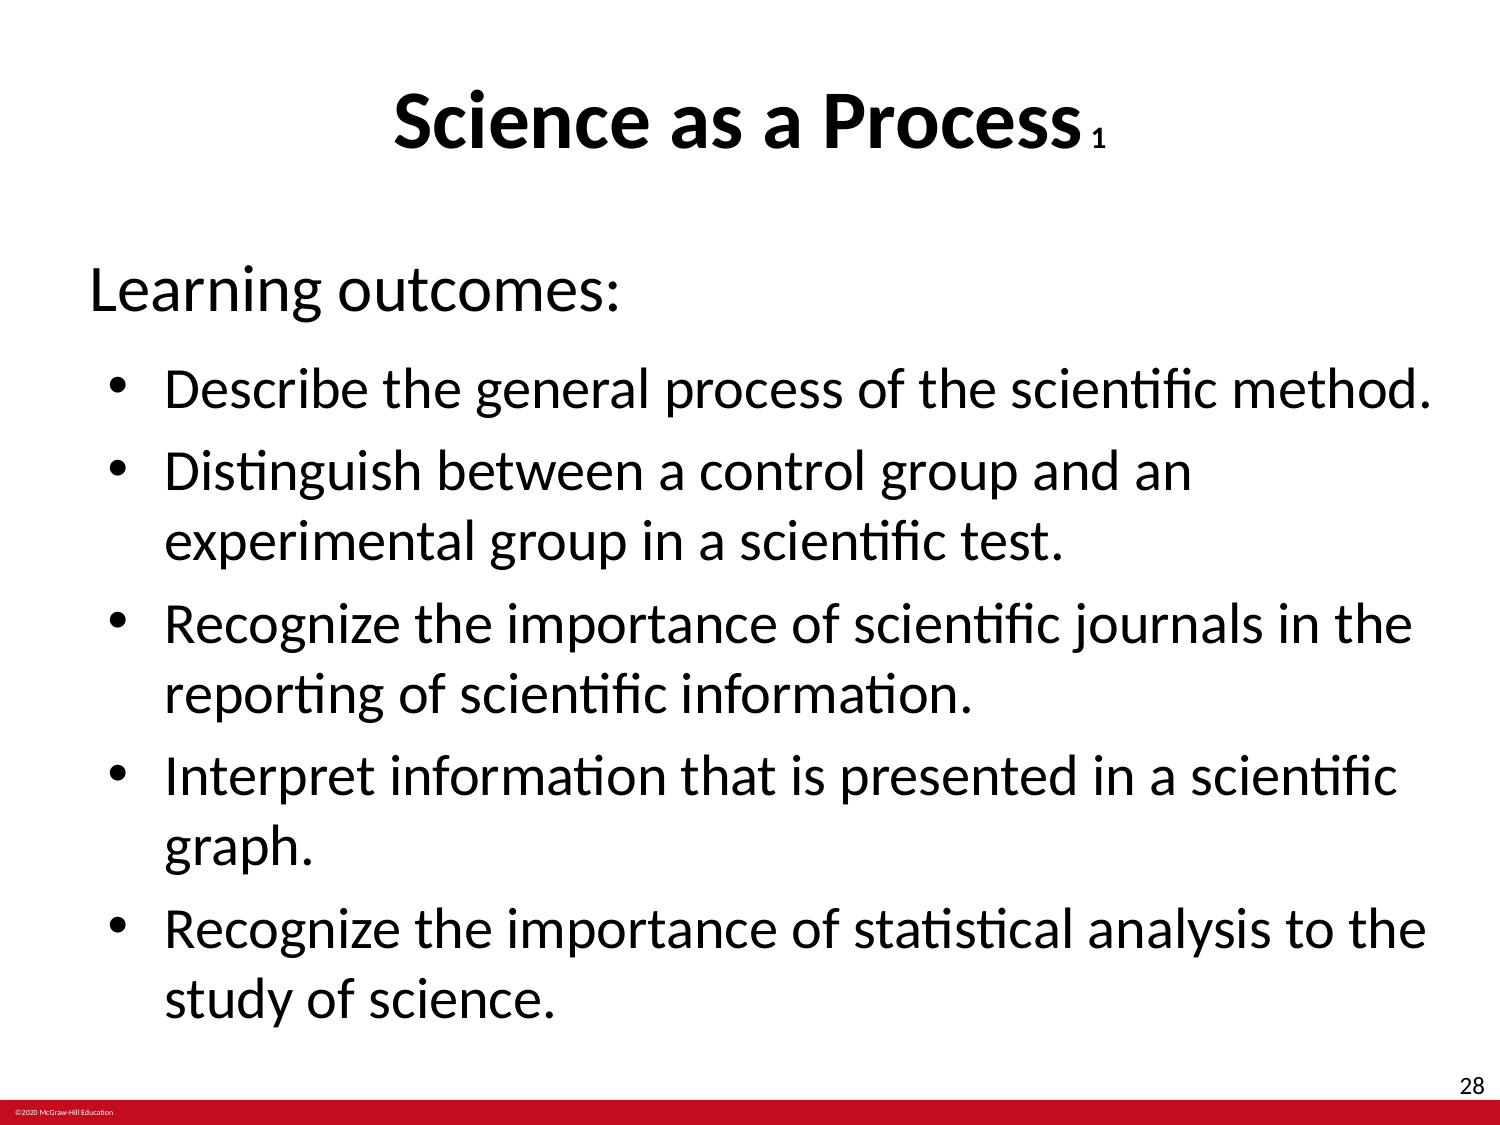

# Science as a Process 1
Learning outcomes:
Describe the general process of the scientific method.
Distinguish between a control group and an experimental group in a scientific test.
Recognize the importance of scientific journals in the reporting of scientific information.
Interpret information that is presented in a scientific graph.
Recognize the importance of statistical analysis to the study of science.